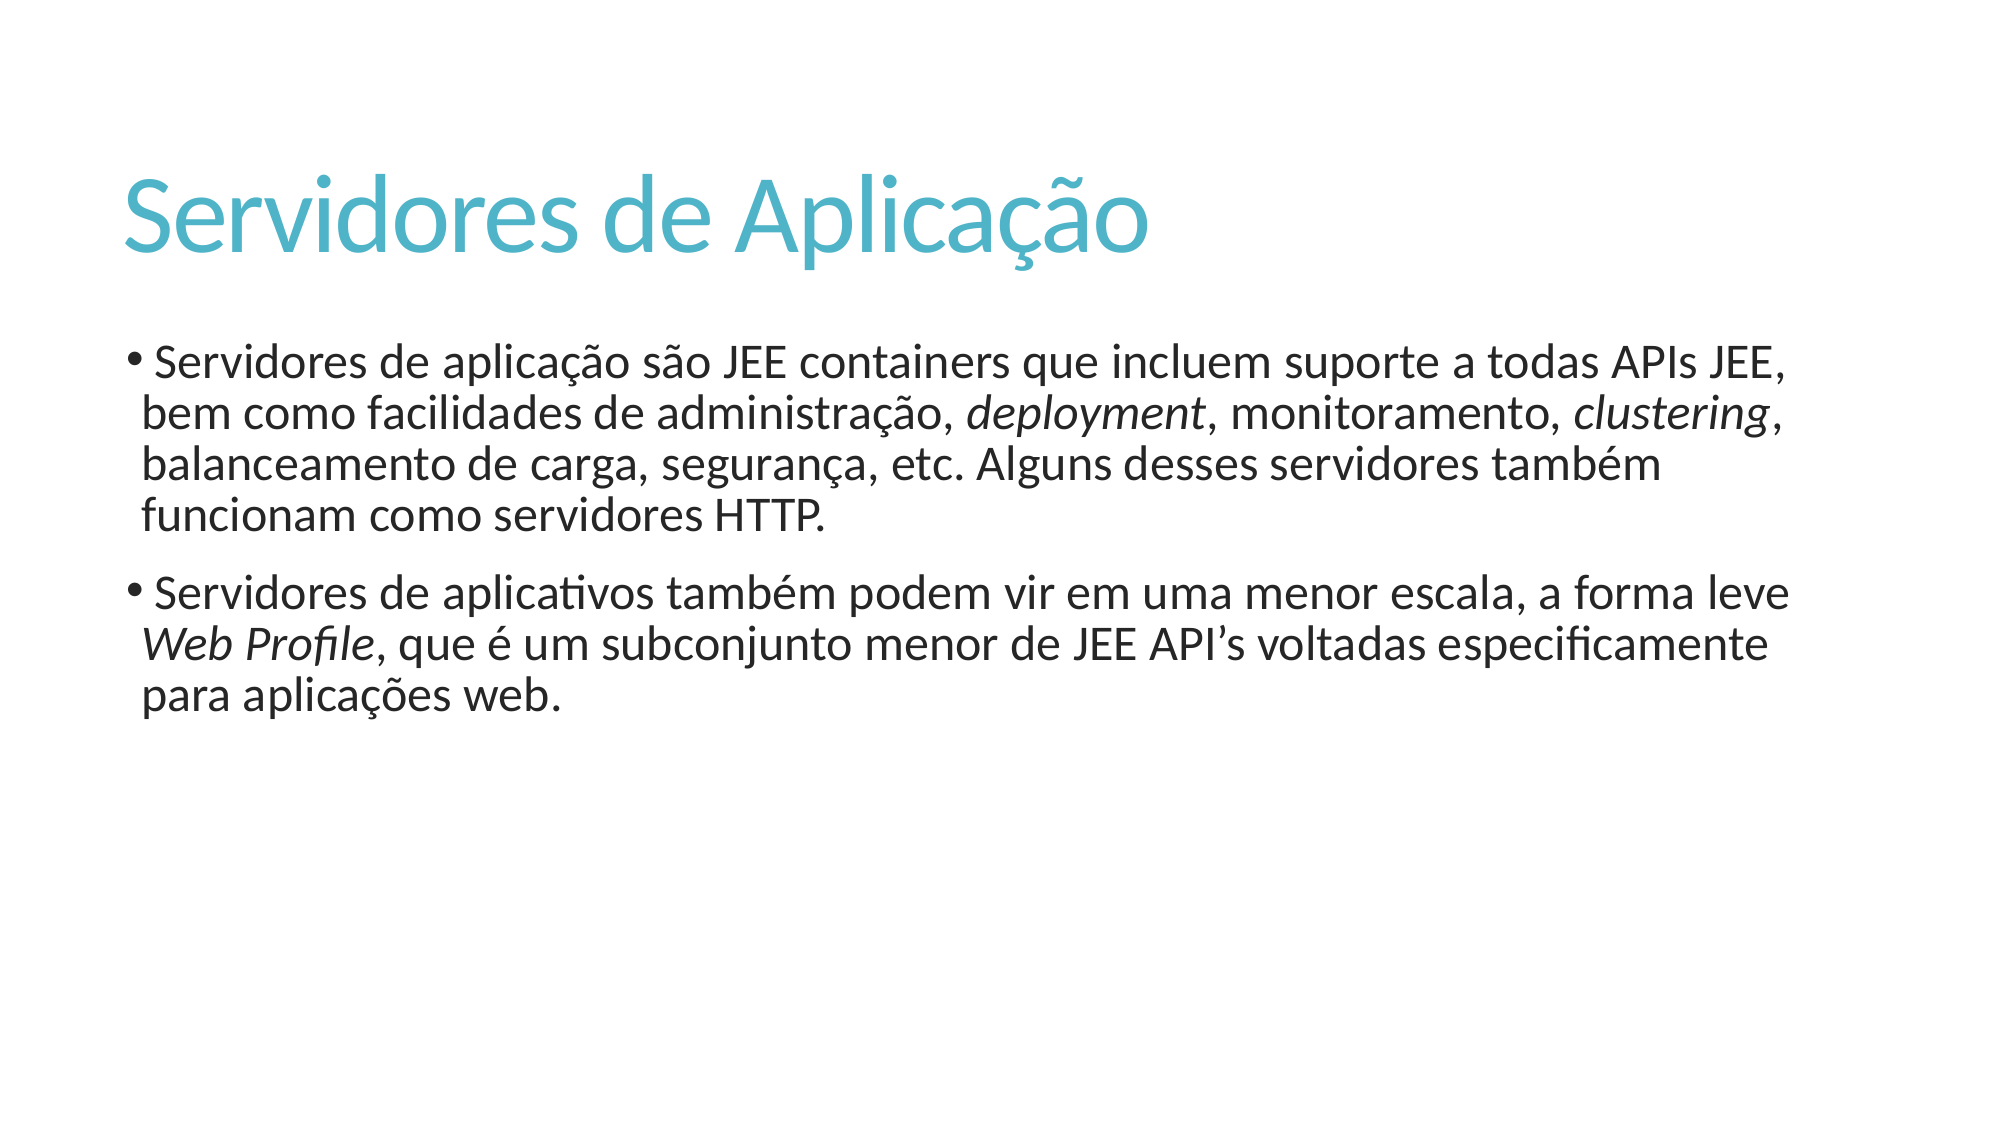

# Servidores de Aplicação
 Servidores de aplicação são JEE containers que incluem suporte a todas APIs JEE, bem como facilidades de administração, deployment, monitoramento, clustering, balanceamento de carga, segurança, etc. Alguns desses servidores também funcionam como servidores HTTP.
 Servidores de aplicativos também podem vir em uma menor escala, a forma leve Web Profile, que é um subconjunto menor de JEE API’s voltadas especificamente para aplicações web.